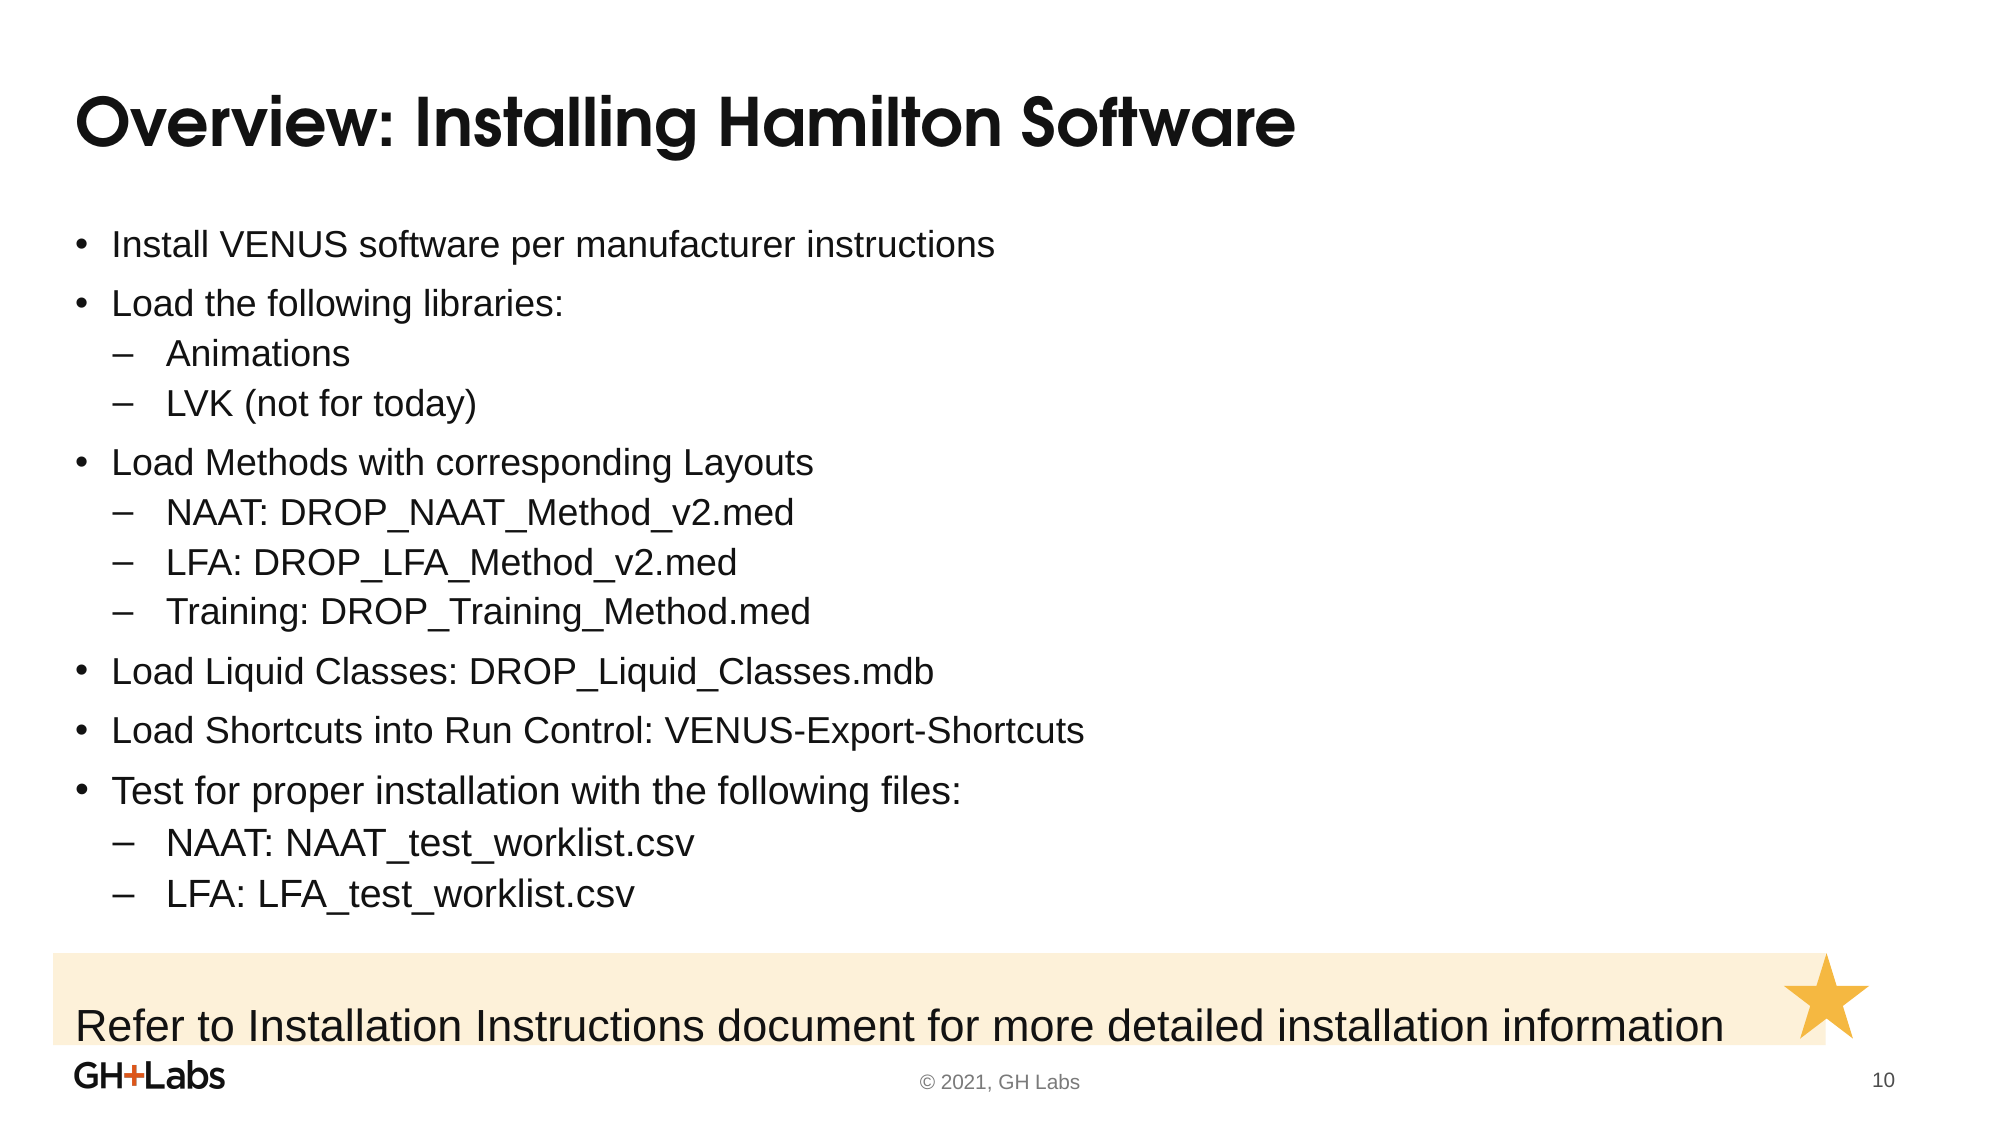

# Overview: Installing Hamilton Software
Install VENUS software per manufacturer instructions
Load the following libraries:
Animations
LVK (not for today)
Load Methods with corresponding Layouts
NAAT: DROP_NAAT_Method_v2.med
LFA: DROP_LFA_Method_v2.med
Training: DROP_Training_Method.med
Load Liquid Classes: DROP_Liquid_Classes.mdb
Load Shortcuts into Run Control: VENUS-Export-Shortcuts
Test for proper installation with the following files:
NAAT: NAAT_test_worklist.csv
LFA: LFA_test_worklist.csv

Refer to Installation Instructions document for more detailed installation information

© 2021, GH Labs